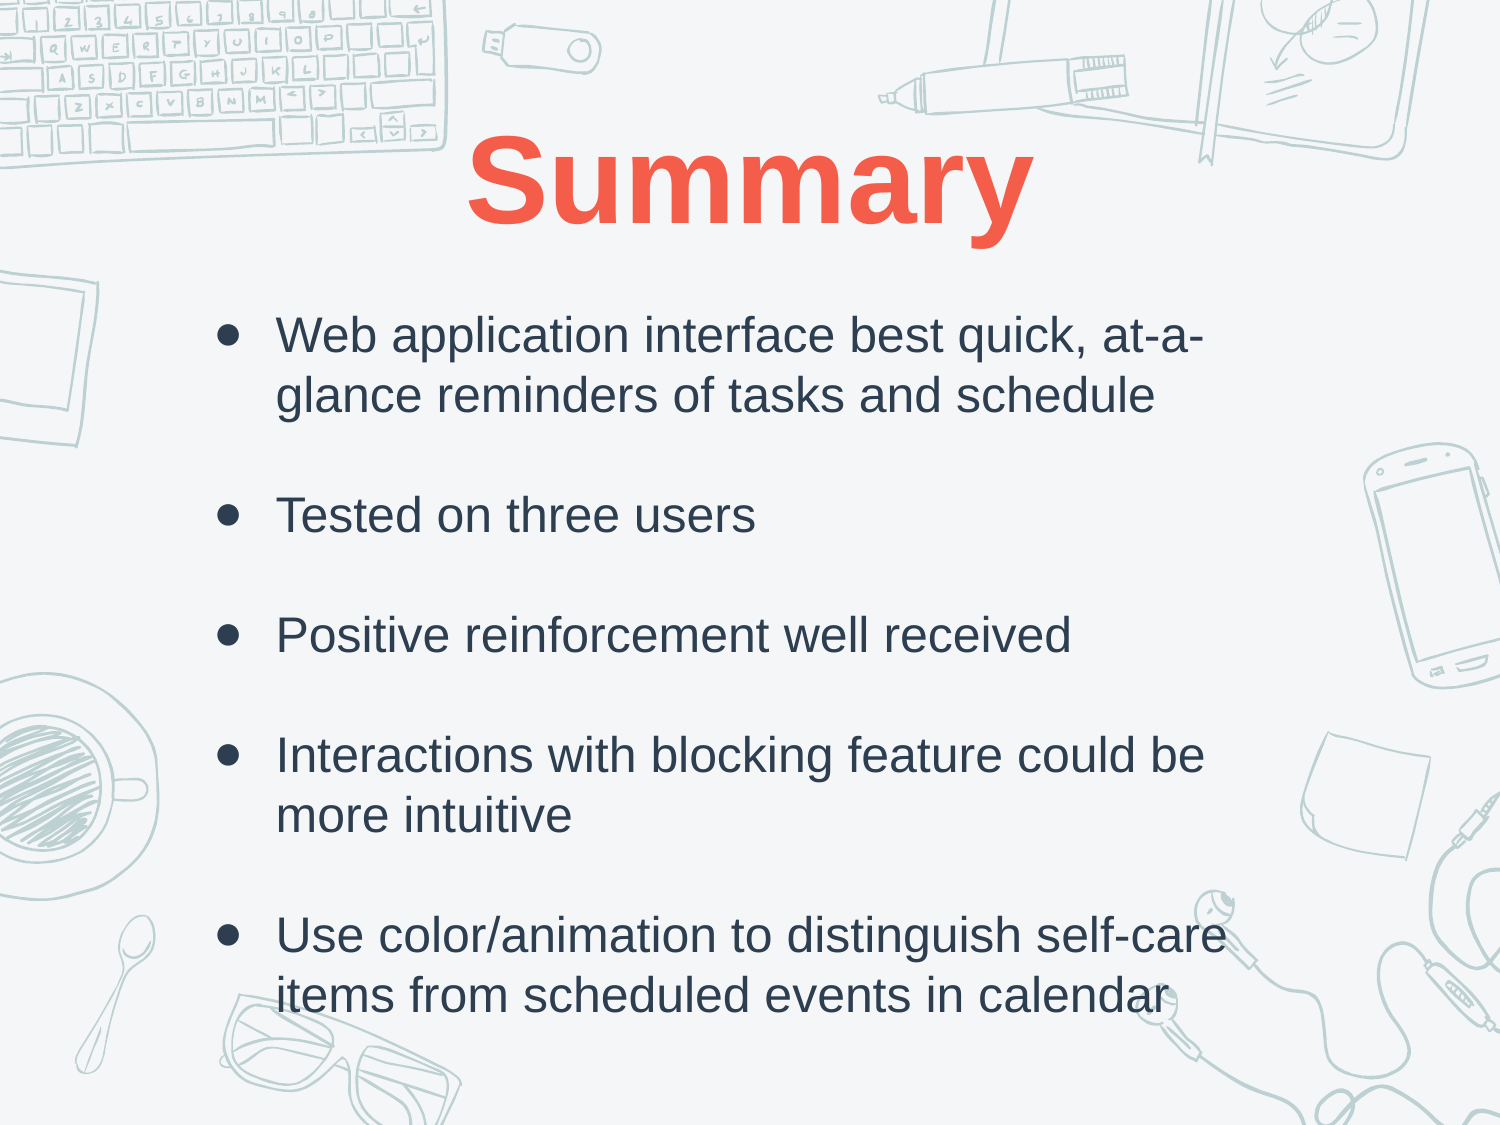

# Summary
Web application interface best quick, at-a-glance reminders of tasks and schedule
Tested on three users
Positive reinforcement well received
Interactions with blocking feature could be more intuitive
Use color/animation to distinguish self-care items from scheduled events in calendar